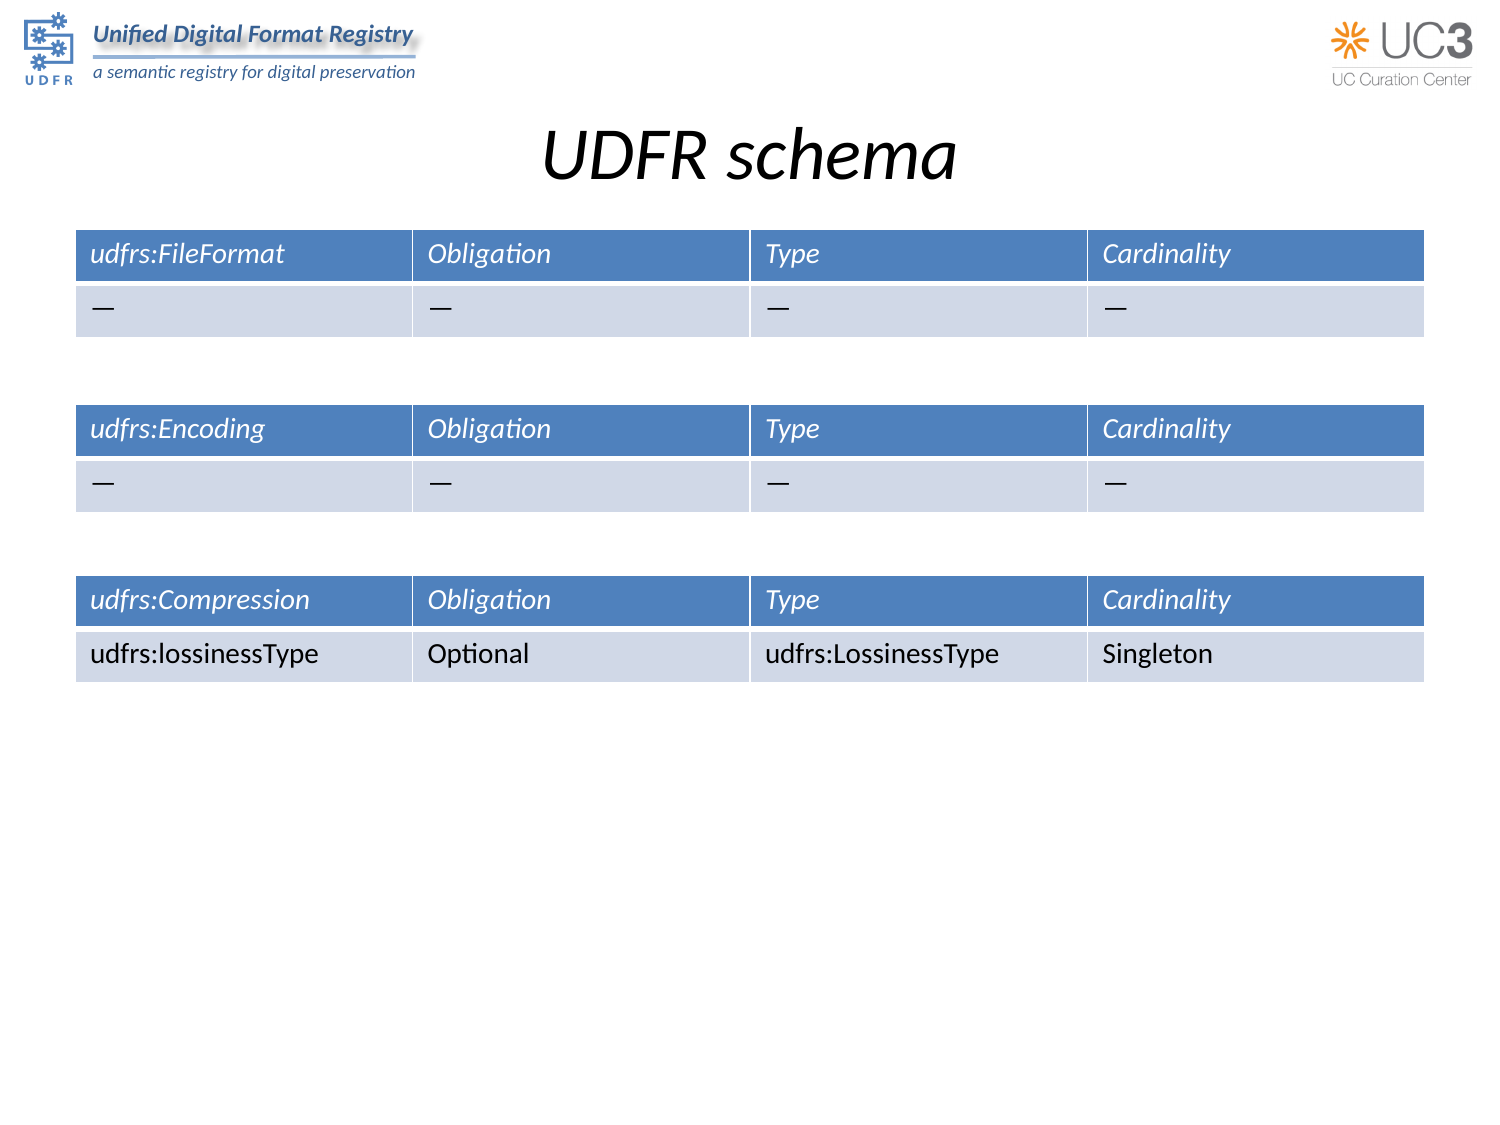

# UDFR schema
| udfrs:FileFormat | Obligation | Type | Cardinality |
| --- | --- | --- | --- |
| — | — | — | — |
| udfrs:Encoding | Obligation | Type | Cardinality |
| --- | --- | --- | --- |
| — | — | — | — |
| udfrs:Compression | Obligation | Type | Cardinality |
| --- | --- | --- | --- |
| udfrs:lossinessType | Optional | udfrs:LossinessType | Singleton |